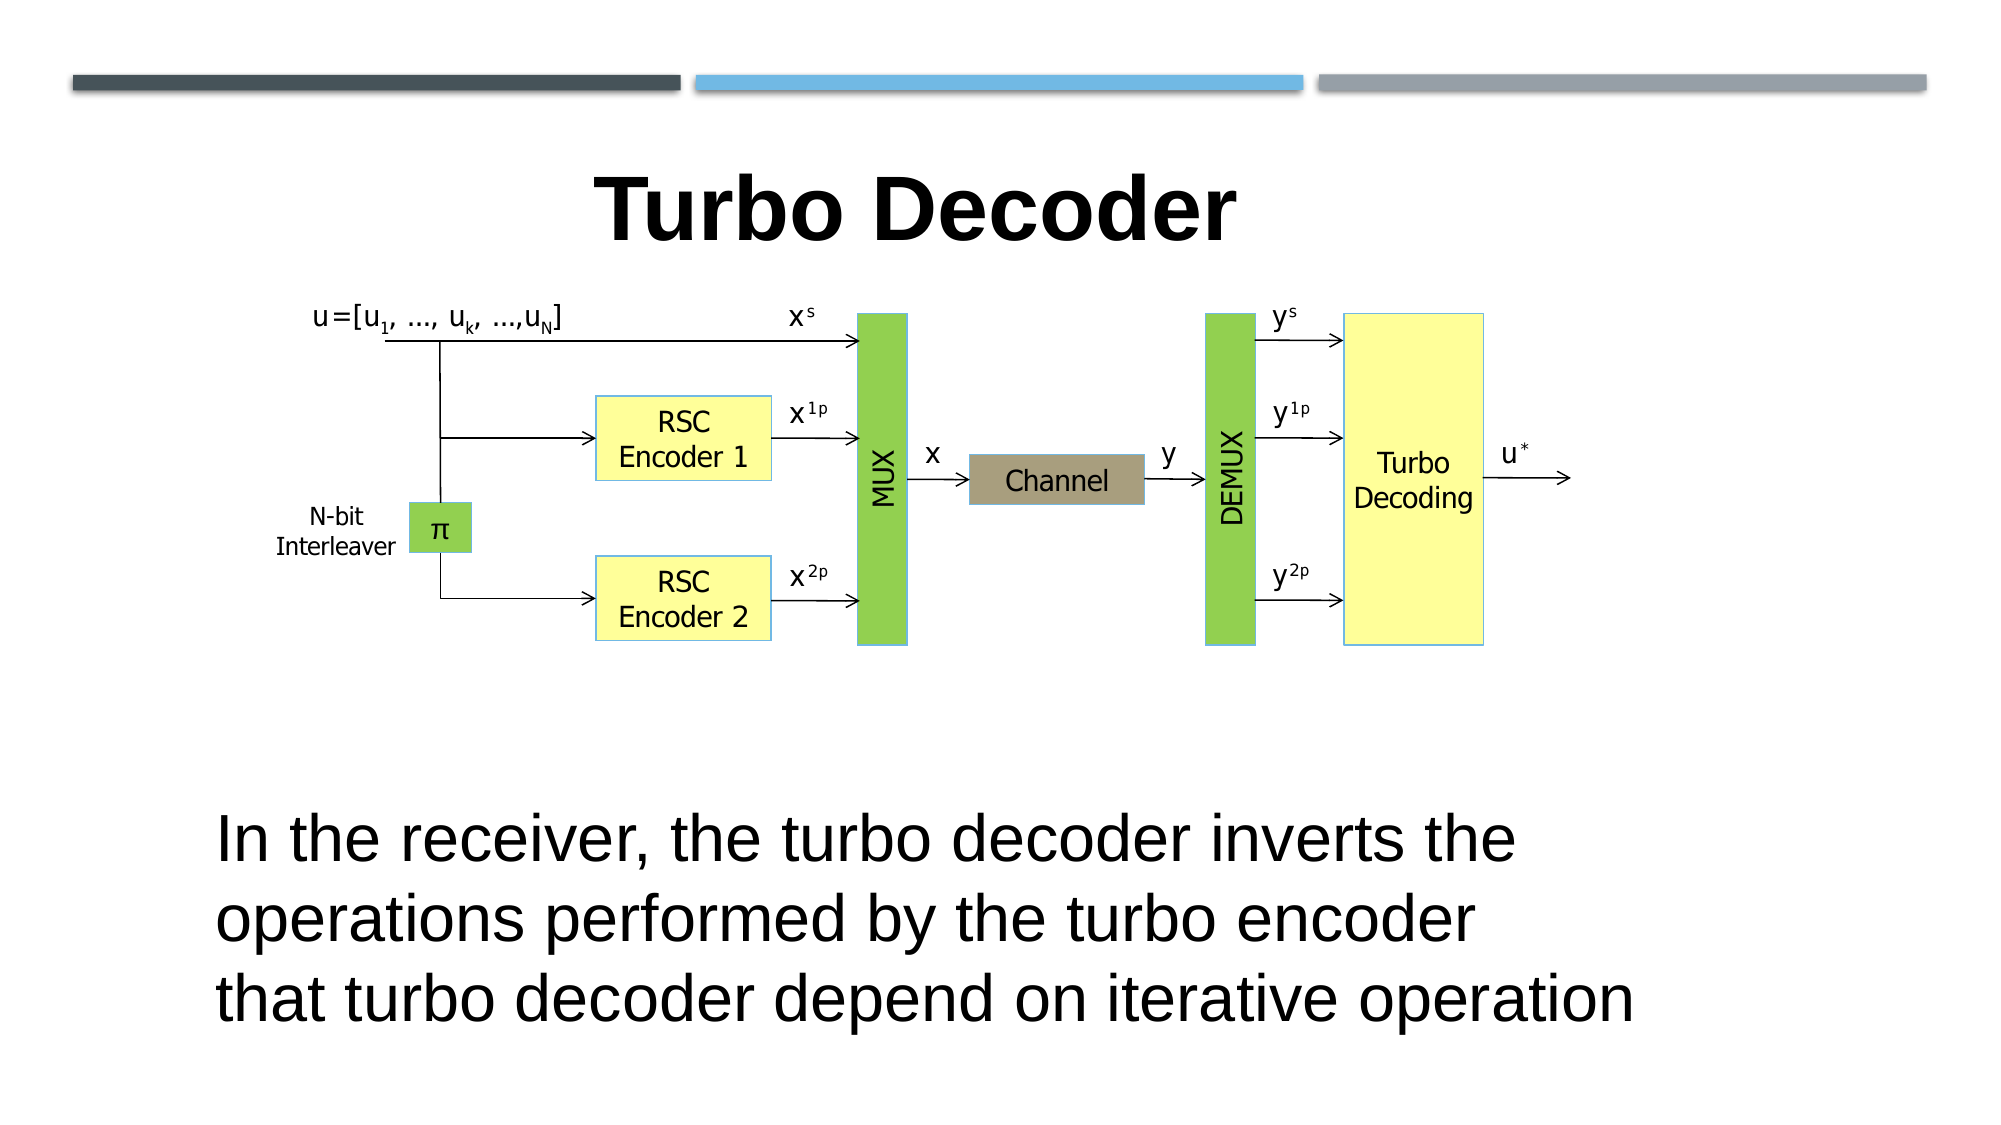

Turbo Decoder
ys
xs
u=[u1, …, uk, …,uN]
Turbo
Decoding
y1p
x1p
RSC Encoder 1
y
x
u*
MUX
DEMUX
Channel
N-bit
Interleaver
π
y2p
x2p
RSC Encoder 2

In the receiver, the turbo decoder inverts the operations performed by the turbo encoder
that turbo decoder depend on iterative operation